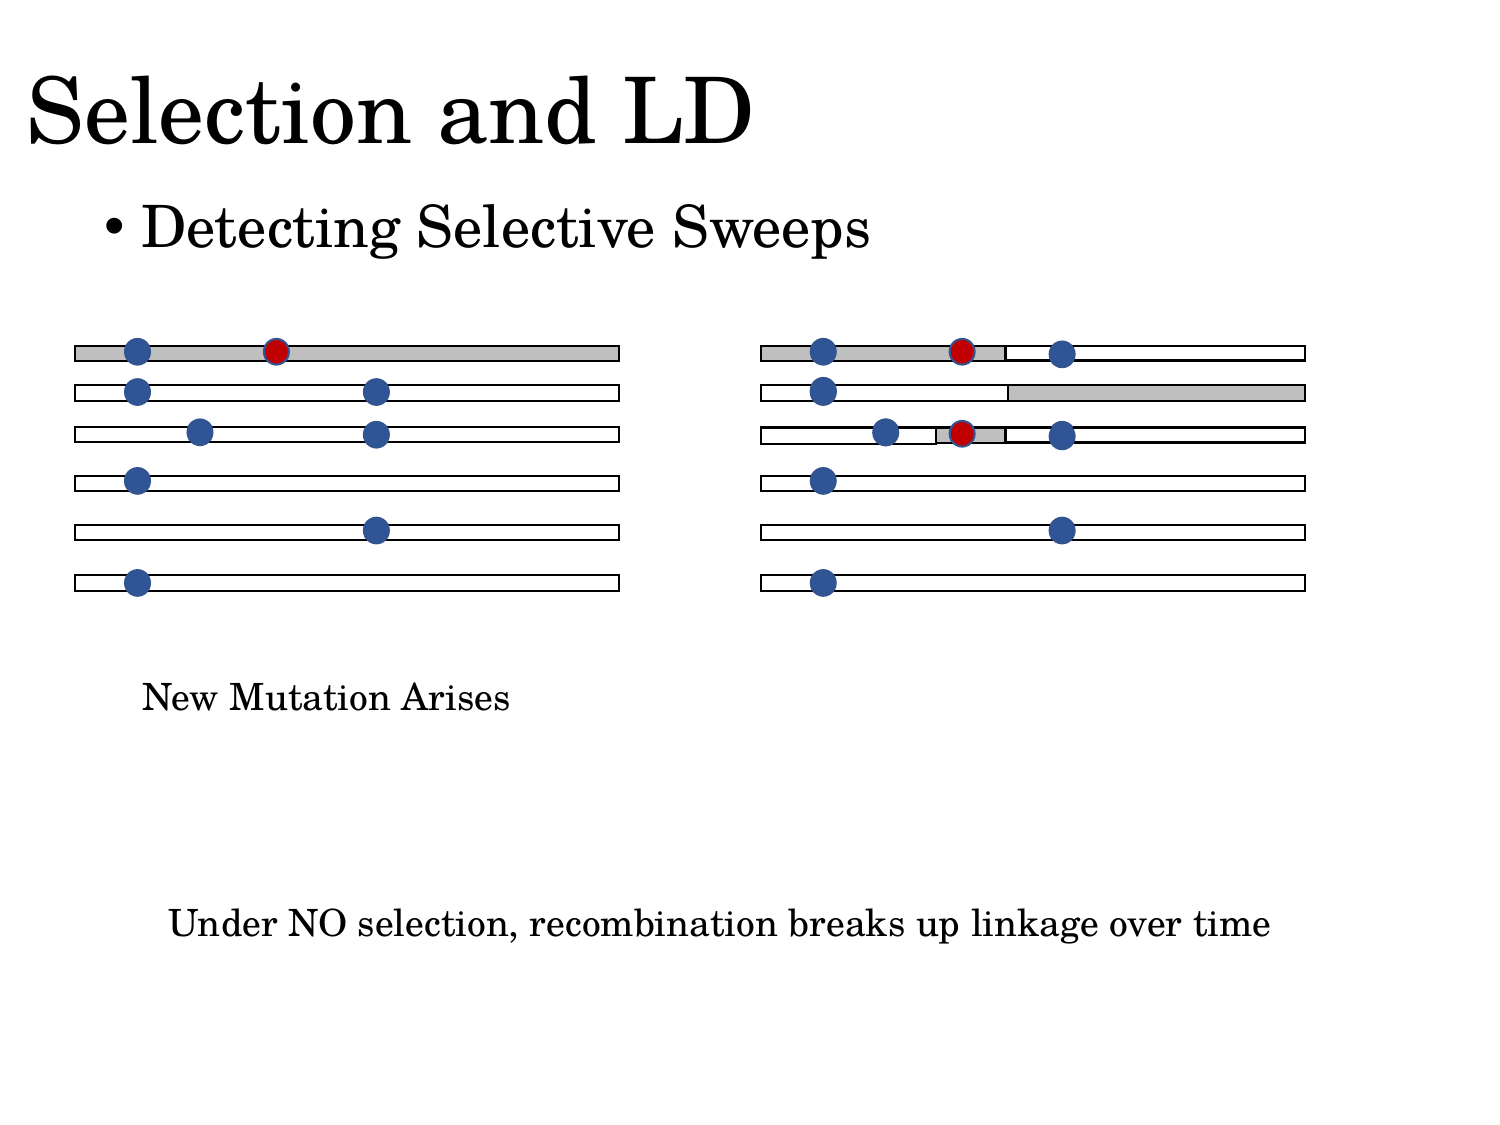

# Selection and LD
Detecting Selective Sweeps

New Mutation Arises
Under NO selection, recombination breaks up linkage over time